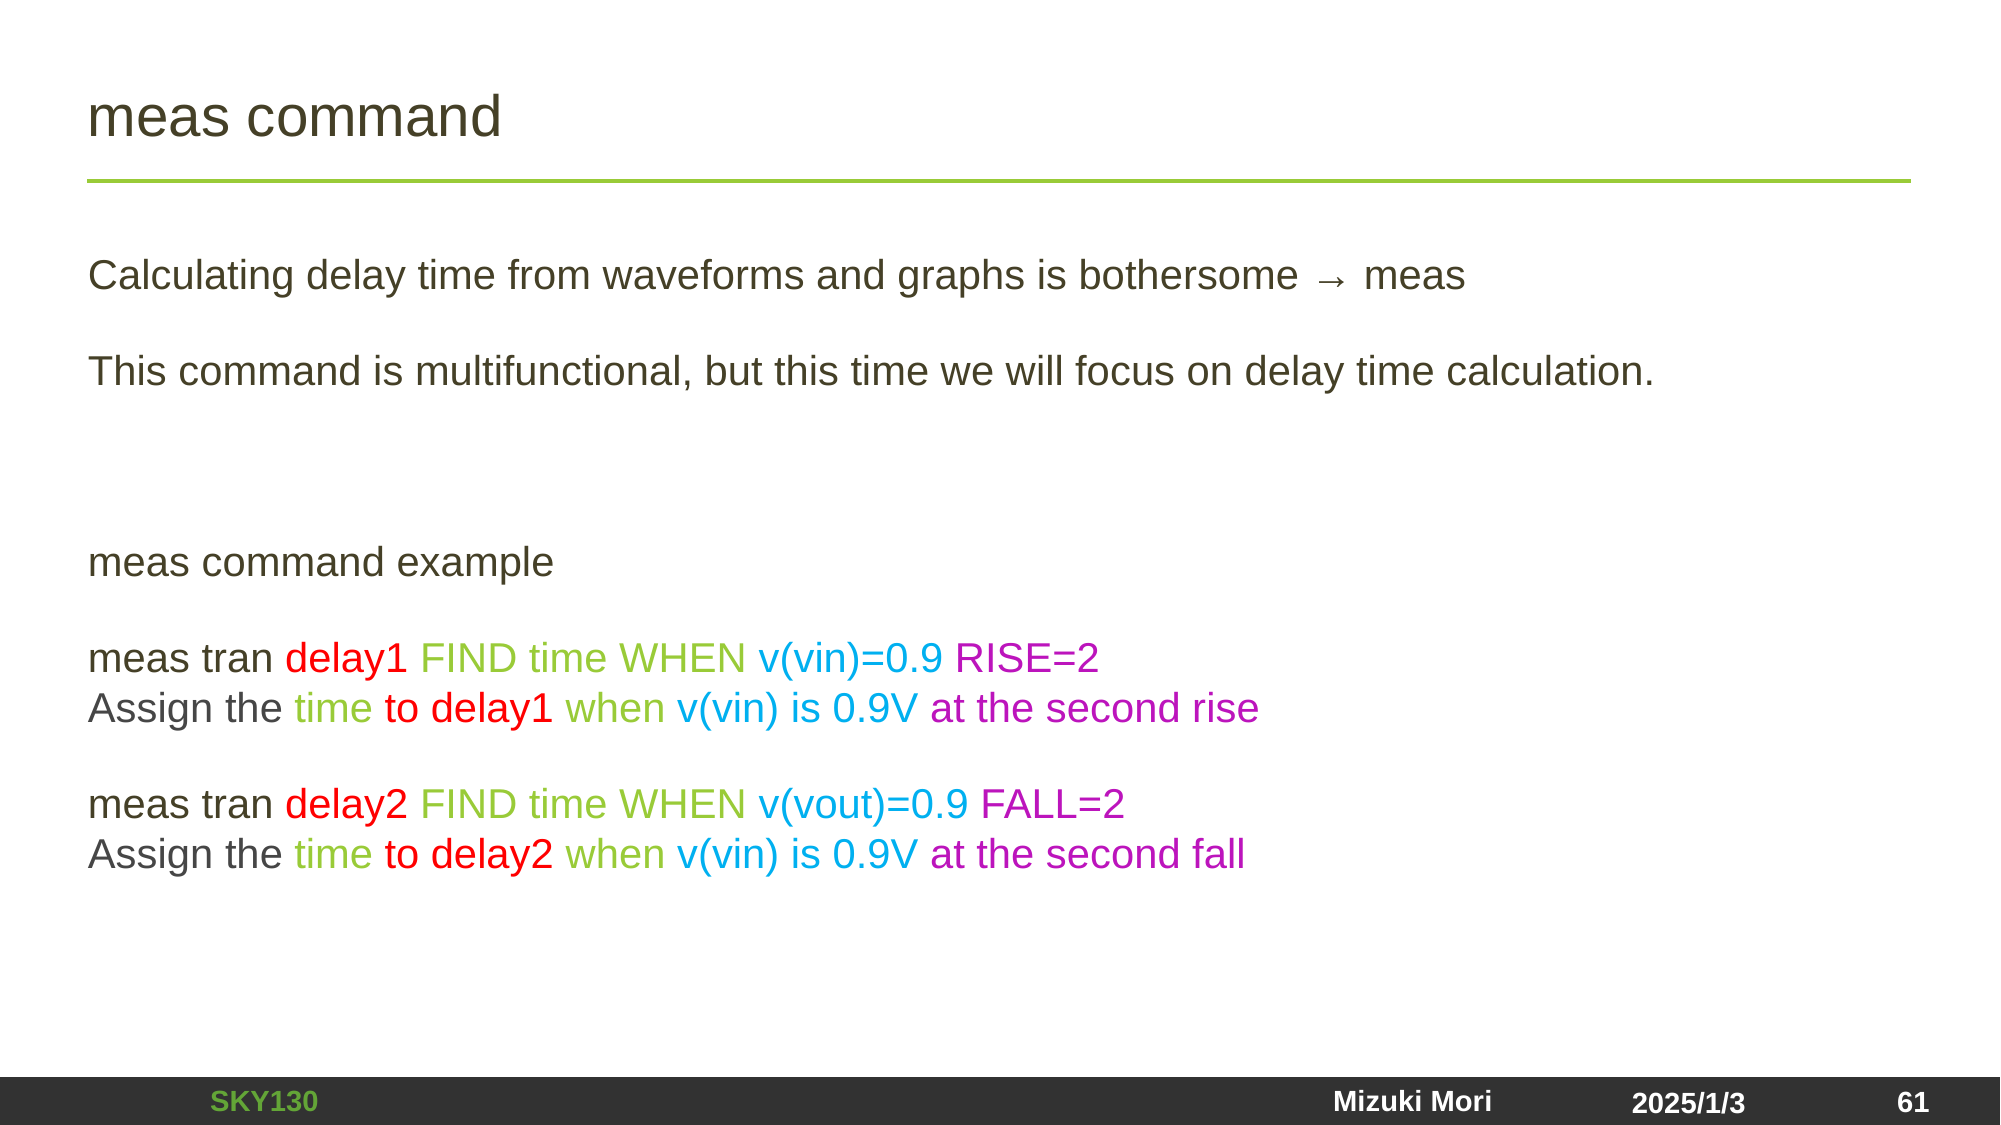

# meas command
Calculating delay time from waveforms and graphs is bothersome → meas
This command is multifunctional, but this time we will focus on delay time calculation.

meas command example
meas tran delay1 FIND time WHEN v(vin)=0.9 RISE=2
Assign the time to delay1 when v(vin) is 0.9V at the second rise
meas tran delay2 FIND time WHEN v(vout)=0.9 FALL=2
Assign the time to delay2 when v(vin) is 0.9V at the second fall
61
2025/1/3